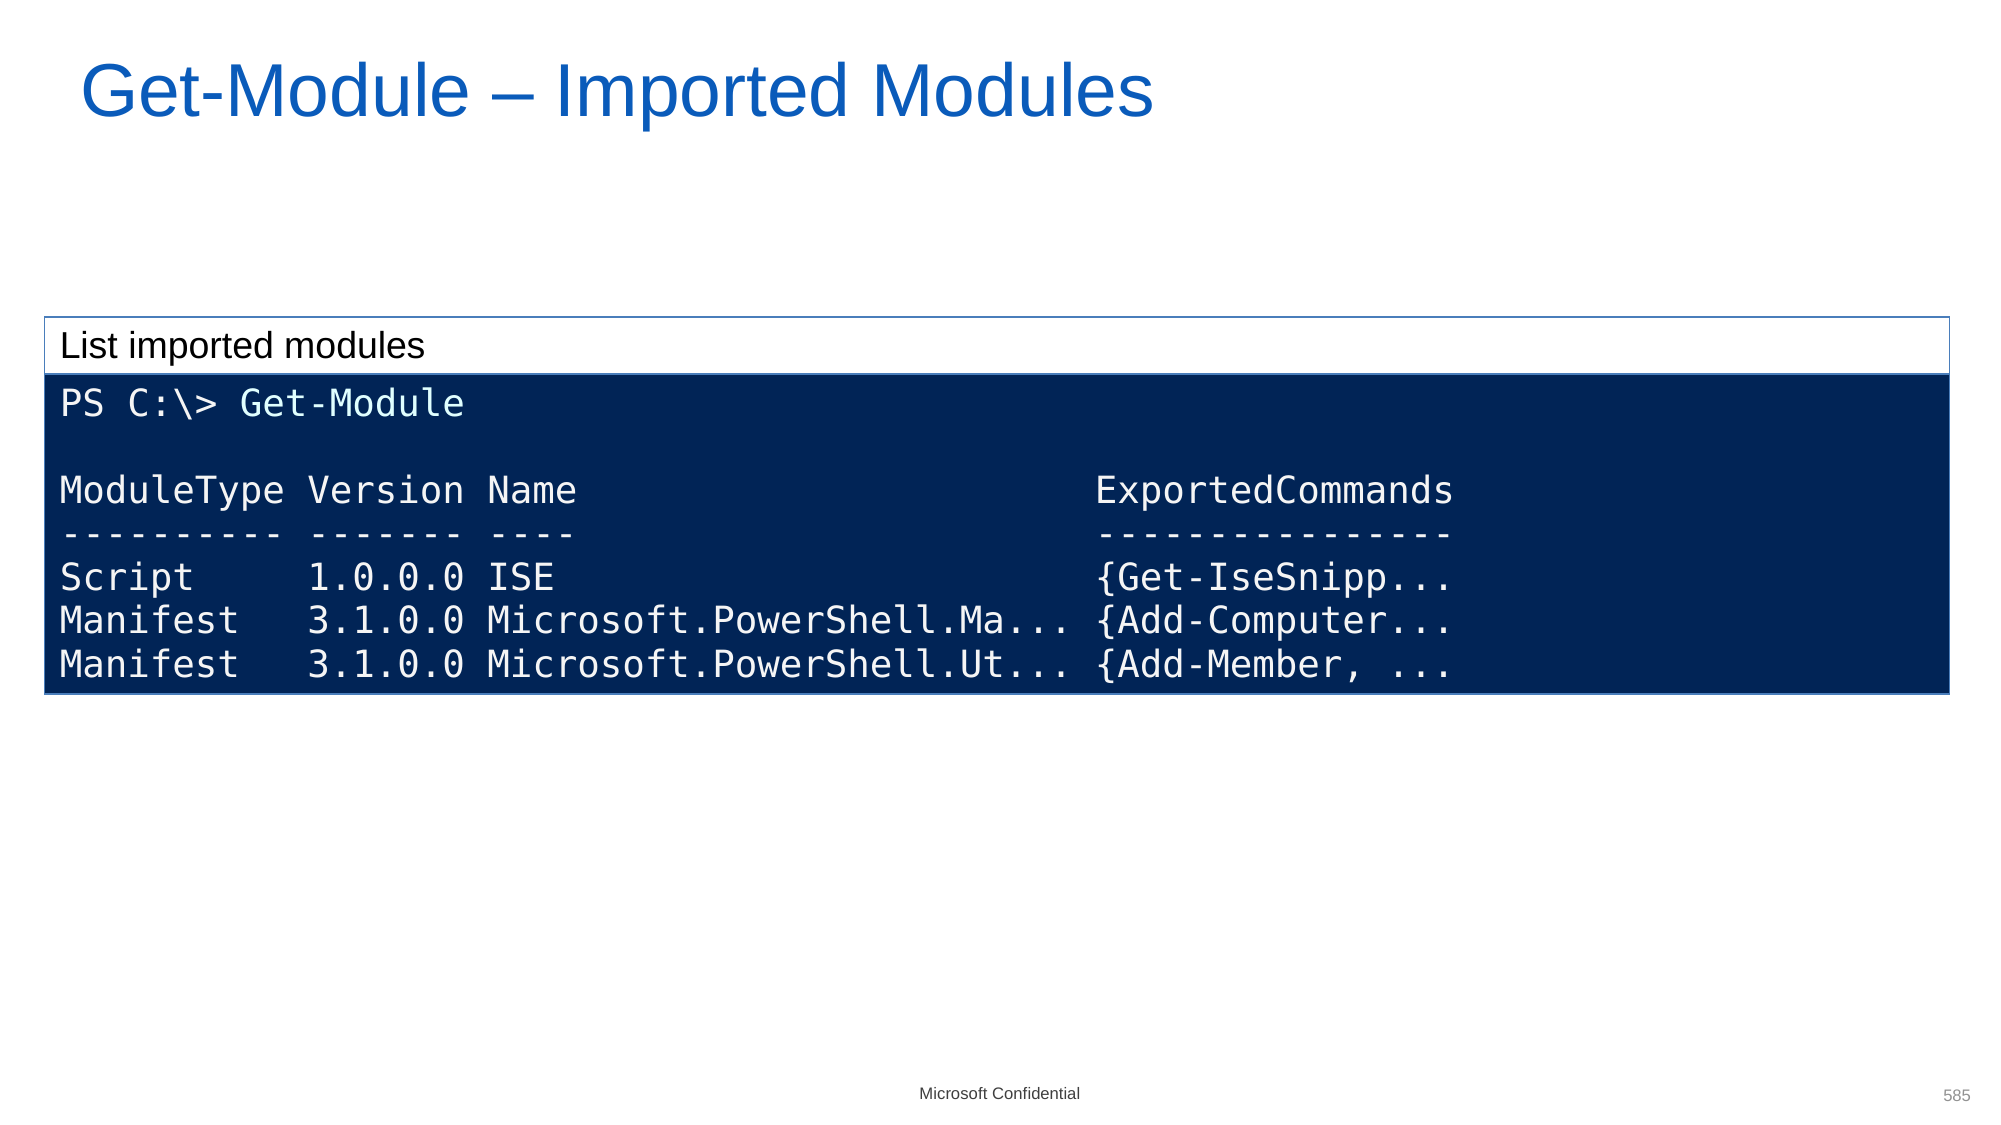

# Get-Module – Imported Modules
| List imported modules |
| --- |
| PS C:\> Get-Module ModuleType Version Name ExportedCommands ---------- ------- ---- ---------------- Script 1.0.0.0 ISE {Get-IseSnipp... Manifest 3.1.0.0 Microsoft.PowerShell.Ma... {Add-Computer... Manifest 3.1.0.0 Microsoft.PowerShell.Ut... {Add-Member, ... |
585